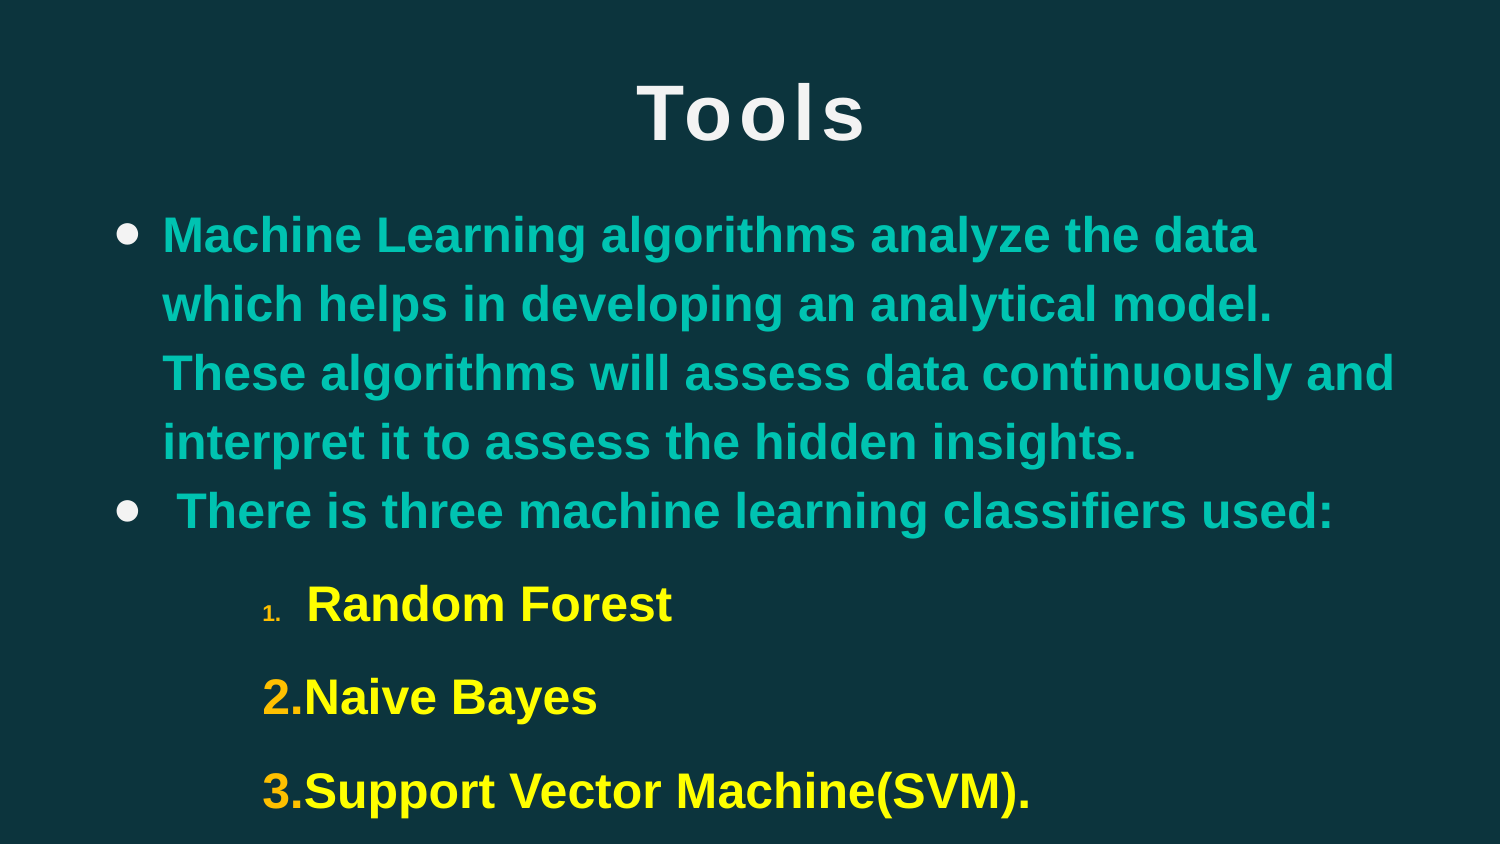

# Tools
Machine Learning algorithms analyze the data which helps in developing an analytical model. These algorithms will assess data continuously and interpret it to assess the hidden insights.
 There is three machine learning classifiers used:
 Random Forest
Naive Bayes
Support Vector Machine(SVM).